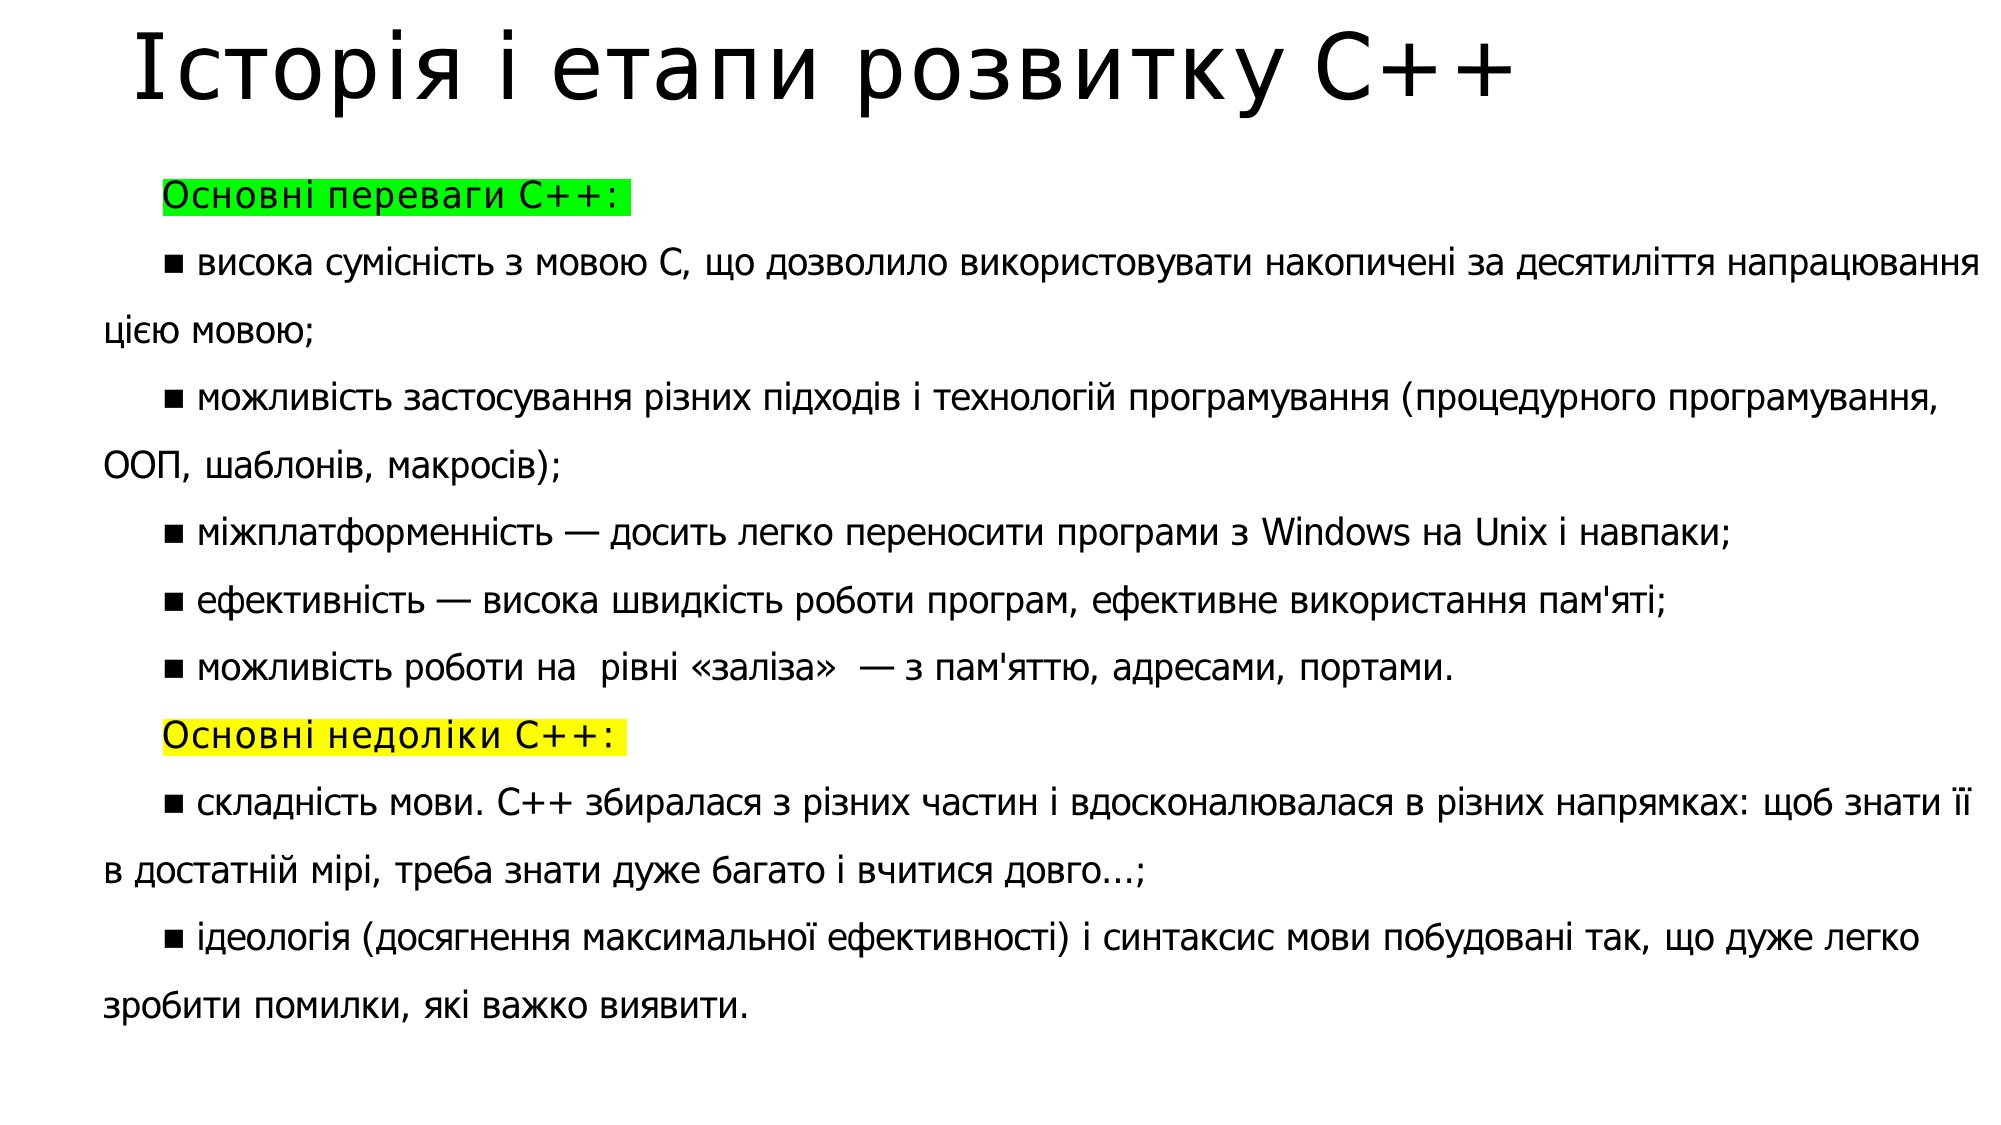

# Історія і етапи розвитку С++
Основні переваги С++:
■ висока сумісність з мовою С, що дозволило використовувати накопичені за десятиліття напрацювання цією мовою;
■ можливість застосування різних підходів і технологій програмування (процедурного програмування, ООП, шаблонів, макросів);
■ міжплатформенність — досить легко переносити програми з Windows на Unix і навпаки;
■ ефективність — висока швидкість роботи програм, ефективне використання пам'яті;
■ можливість роботи на  рівні «заліза»  — з пам'яттю, адресами, портами.
Основні недоліки С++:
■ складність мови. С++ збиралася з різних частин і вдосконалювалася в різних напрямках: щоб знати її в достатній мірі, треба знати дуже багато і вчитися довго...;
■ ідеологія (досягнення максимальної ефективності) і синтаксис мови побудовані так, що дуже легко зробити помилки, які важко виявити.